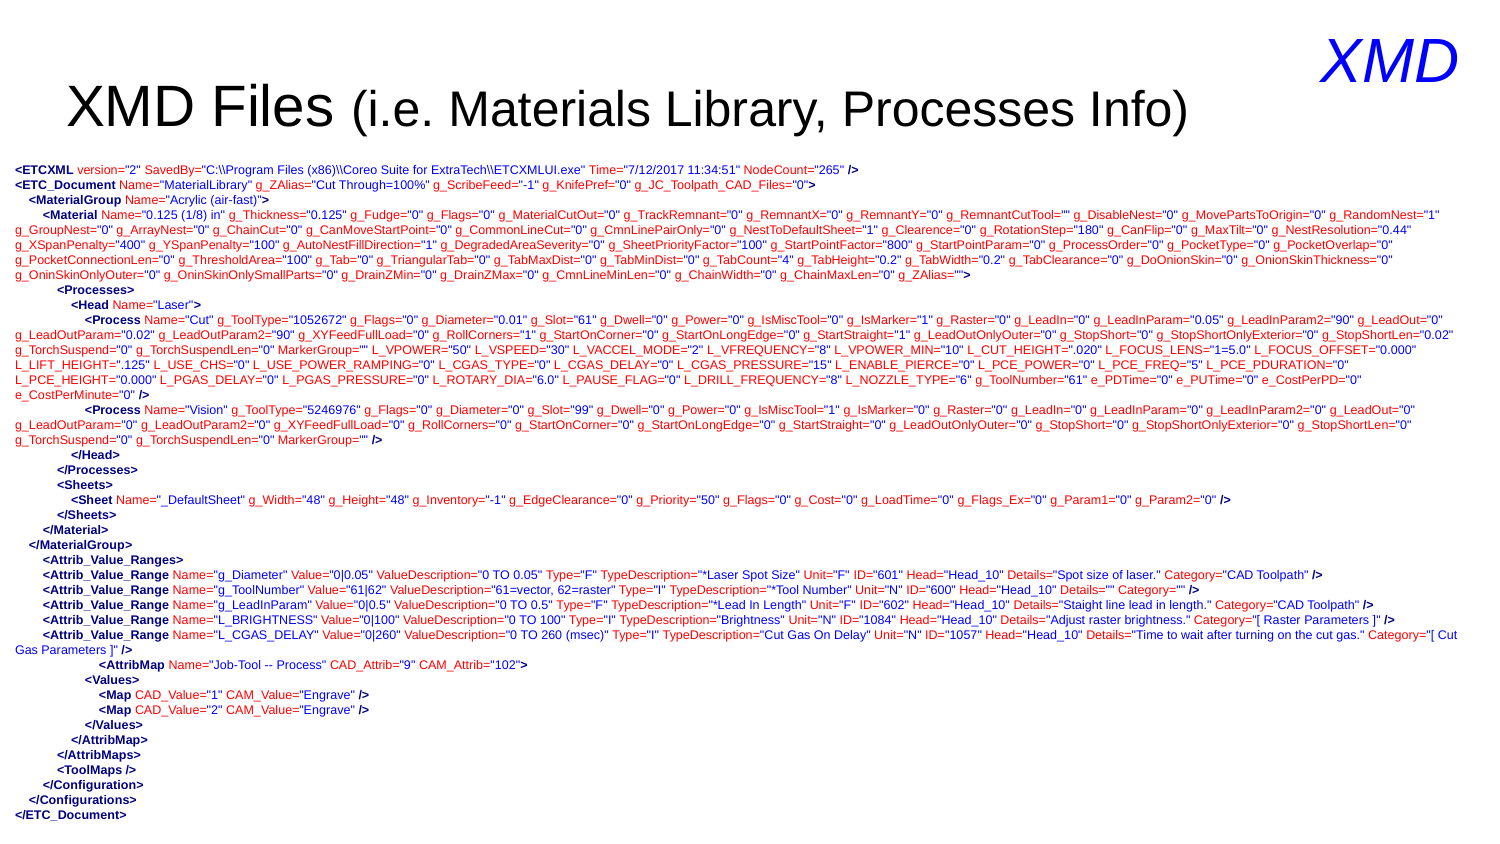

XMD
# XMD Files (i.e. Materials Library, Processes Info)
<ETCXML version="2" SavedBy="C:\\Program Files (x86)\\Coreo Suite for ExtraTech\\ETCXMLUI.exe" Time="7/12/2017 11:34:51" NodeCount="265" />
<ETC_Document Name="MaterialLibrary" g_ZAlias="Cut Through=100%" g_ScribeFeed="-1" g_KnifePref="0" g_JC_Toolpath_CAD_Files="0">
    <MaterialGroup Name="Acrylic (air-fast)">
        <Material Name="0.125 (1/8) in" g_Thickness="0.125" g_Fudge="0" g_Flags="0" g_MaterialCutOut="0" g_TrackRemnant="0" g_RemnantX="0" g_RemnantY="0" g_RemnantCutTool="" g_DisableNest="0" g_MovePartsToOrigin="0" g_RandomNest="1" g_GroupNest="0" g_ArrayNest="0" g_ChainCut="0" g_CanMoveStartPoint="0" g_CommonLineCut="0" g_CmnLinePairOnly="0" g_NestToDefaultSheet="1" g_Clearence="0" g_RotationStep="180" g_CanFlip="0" g_MaxTilt="0" g_NestResolution="0.44" g_XSpanPenalty="400" g_YSpanPenalty="100" g_AutoNestFillDirection="1" g_DegradedAreaSeverity="0" g_SheetPriorityFactor="100" g_StartPointFactor="800" g_StartPointParam="0" g_ProcessOrder="0" g_PocketType="0" g_PocketOverlap="0" g_PocketConnectionLen="0" g_ThresholdArea="100" g_Tab="0" g_TriangularTab="0" g_TabMaxDist="0" g_TabMinDist="0" g_TabCount="4" g_TabHeight="0.2" g_TabWidth="0.2" g_TabClearance="0" g_DoOnionSkin="0" g_OnionSkinThickness="0" g_OninSkinOnlyOuter="0" g_OninSkinOnlySmallParts="0" g_DrainZMin="0" g_DrainZMax="0" g_CmnLineMinLen="0" g_ChainWidth="0" g_ChainMaxLen="0" g_ZAlias="">
            <Processes>
                <Head Name="Laser">
                    <Process Name="Cut" g_ToolType="1052672" g_Flags="0" g_Diameter="0.01" g_Slot="61" g_Dwell="0" g_Power="0" g_IsMiscTool="0" g_IsMarker="1" g_Raster="0" g_LeadIn="0" g_LeadInParam="0.05" g_LeadInParam2="90" g_LeadOut="0" g_LeadOutParam="0.02" g_LeadOutParam2="90" g_XYFeedFullLoad="0" g_RollCorners="1" g_StartOnCorner="0" g_StartOnLongEdge="0" g_StartStraight="1" g_LeadOutOnlyOuter="0" g_StopShort="0" g_StopShortOnlyExterior="0" g_StopShortLen="0.02" g_TorchSuspend="0" g_TorchSuspendLen="0" MarkerGroup="" L_VPOWER="50" L_VSPEED="30" L_VACCEL_MODE="2" L_VFREQUENCY="8" L_VPOWER_MIN="10" L_CUT_HEIGHT=".020" L_FOCUS_LENS="1=5.0" L_FOCUS_OFFSET="0.000" L_LIFT_HEIGHT=".125" L_USE_CHS="0" L_USE_POWER_RAMPING="0" L_CGAS_TYPE="0" L_CGAS_DELAY="0" L_CGAS_PRESSURE="15" L_ENABLE_PIERCE="0" L_PCE_POWER="0" L_PCE_FREQ="5" L_PCE_PDURATION="0" L_PCE_HEIGHT="0.000" L_PGAS_DELAY="0" L_PGAS_PRESSURE="0" L_ROTARY_DIA="6.0" L_PAUSE_FLAG="0" L_DRILL_FREQUENCY="8" L_NOZZLE_TYPE="6" g_ToolNumber="61" e_PDTime="0" e_PUTime="0" e_CostPerPD="0" e_CostPerMinute="0" />
                    <Process Name="Vision" g_ToolType="5246976" g_Flags="0" g_Diameter="0" g_Slot="99" g_Dwell="0" g_Power="0" g_IsMiscTool="1" g_IsMarker="0" g_Raster="0" g_LeadIn="0" g_LeadInParam="0" g_LeadInParam2="0" g_LeadOut="0" g_LeadOutParam="0" g_LeadOutParam2="0" g_XYFeedFullLoad="0" g_RollCorners="0" g_StartOnCorner="0" g_StartOnLongEdge="0" g_StartStraight="0" g_LeadOutOnlyOuter="0" g_StopShort="0" g_StopShortOnlyExterior="0" g_StopShortLen="0" g_TorchSuspend="0" g_TorchSuspendLen="0" MarkerGroup="" />
                </Head>
            </Processes>
            <Sheets>
                <Sheet Name="_DefaultSheet" g_Width="48" g_Height="48" g_Inventory="-1" g_EdgeClearance="0" g_Priority="50" g_Flags="0" g_Cost="0" g_LoadTime="0" g_Flags_Ex="0" g_Param1="0" g_Param2="0" />
            </Sheets>
        </Material>
    </MaterialGroup>
        <Attrib_Value_Ranges>
        <Attrib_Value_Range Name="g_Diameter" Value="0|0.05" ValueDescription="0 TO 0.05" Type="F" TypeDescription="*Laser Spot Size" Unit="F" ID="601" Head="Head_10" Details="Spot size of laser." Category="CAD Toolpath" />
        <Attrib_Value_Range Name="g_ToolNumber" Value="61|62" ValueDescription="61=vector, 62=raster" Type="I" TypeDescription="*Tool Number" Unit="N" ID="600" Head="Head_10" Details="" Category="" />
        <Attrib_Value_Range Name="g_LeadInParam" Value="0|0.5" ValueDescription="0 TO 0.5" Type="F" TypeDescription="*Lead In Length" Unit="F" ID="602" Head="Head_10" Details="Staight line lead in length." Category="CAD Toolpath" />
        <Attrib_Value_Range Name="L_BRIGHTNESS" Value="0|100" ValueDescription="0 TO 100" Type="I" TypeDescription="Brightness" Unit="N" ID="1084" Head="Head_10" Details="Adjust raster brightness." Category="[ Raster Parameters ]" />
        <Attrib_Value_Range Name="L_CGAS_DELAY" Value="0|260" ValueDescription="0 TO 260 (msec)" Type="I" TypeDescription="Cut Gas On Delay" Unit="N" ID="1057" Head="Head_10" Details="Time to wait after turning on the cut gas." Category="[ Cut Gas Parameters ]" />
                        <AttribMap Name="Job-Tool -- Process" CAD_Attrib="9" CAM_Attrib="102">
                    <Values>
                        <Map CAD_Value="1" CAM_Value="Engrave" />
                        <Map CAD_Value="2" CAM_Value="Engrave" />
                    </Values>
                </AttribMap>
            </AttribMaps>
            <ToolMaps />
        </Configuration>
    </Configurations>
</ETC_Document>